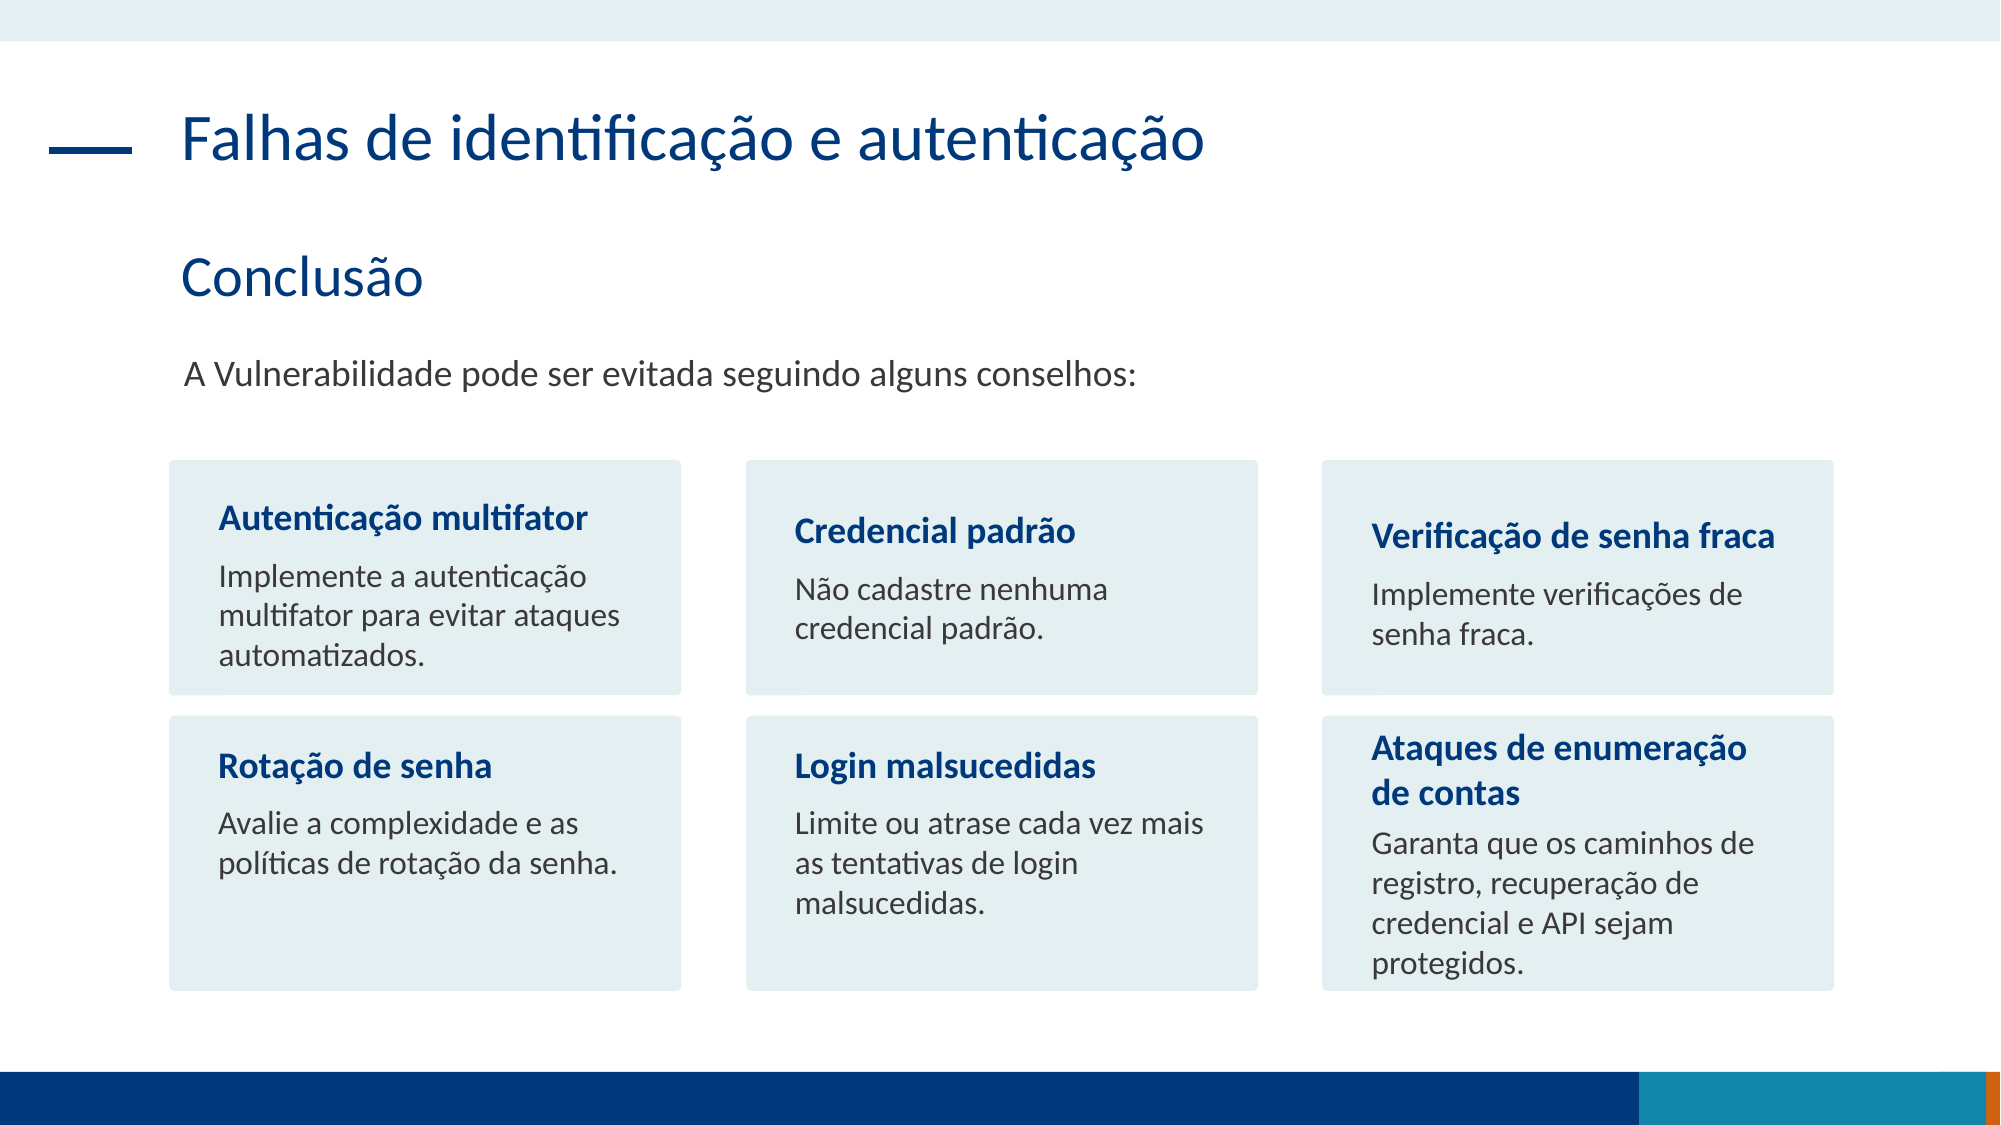

Falhas de identificação e autenticação
Conclusão
A Vulnerabilidade pode ser evitada seguindo alguns conselhos:

Autenticação multifator
Implemente a autenticação multifator para evitar ataques automatizados.

Credencial padrão
Não cadastre nenhuma credencial padrão.

Verificação de senha fraca
Implemente verificações de senha fraca.

Rotação de senha
Avalie a complexidade e as políticas de rotação da senha.

Login malsucedidas
Limite ou atrase cada vez mais as tentativas de login malsucedidas.

Ataques de enumeração de contas
Garanta que os caminhos de registro, recuperação de credencial e API sejam protegidos.